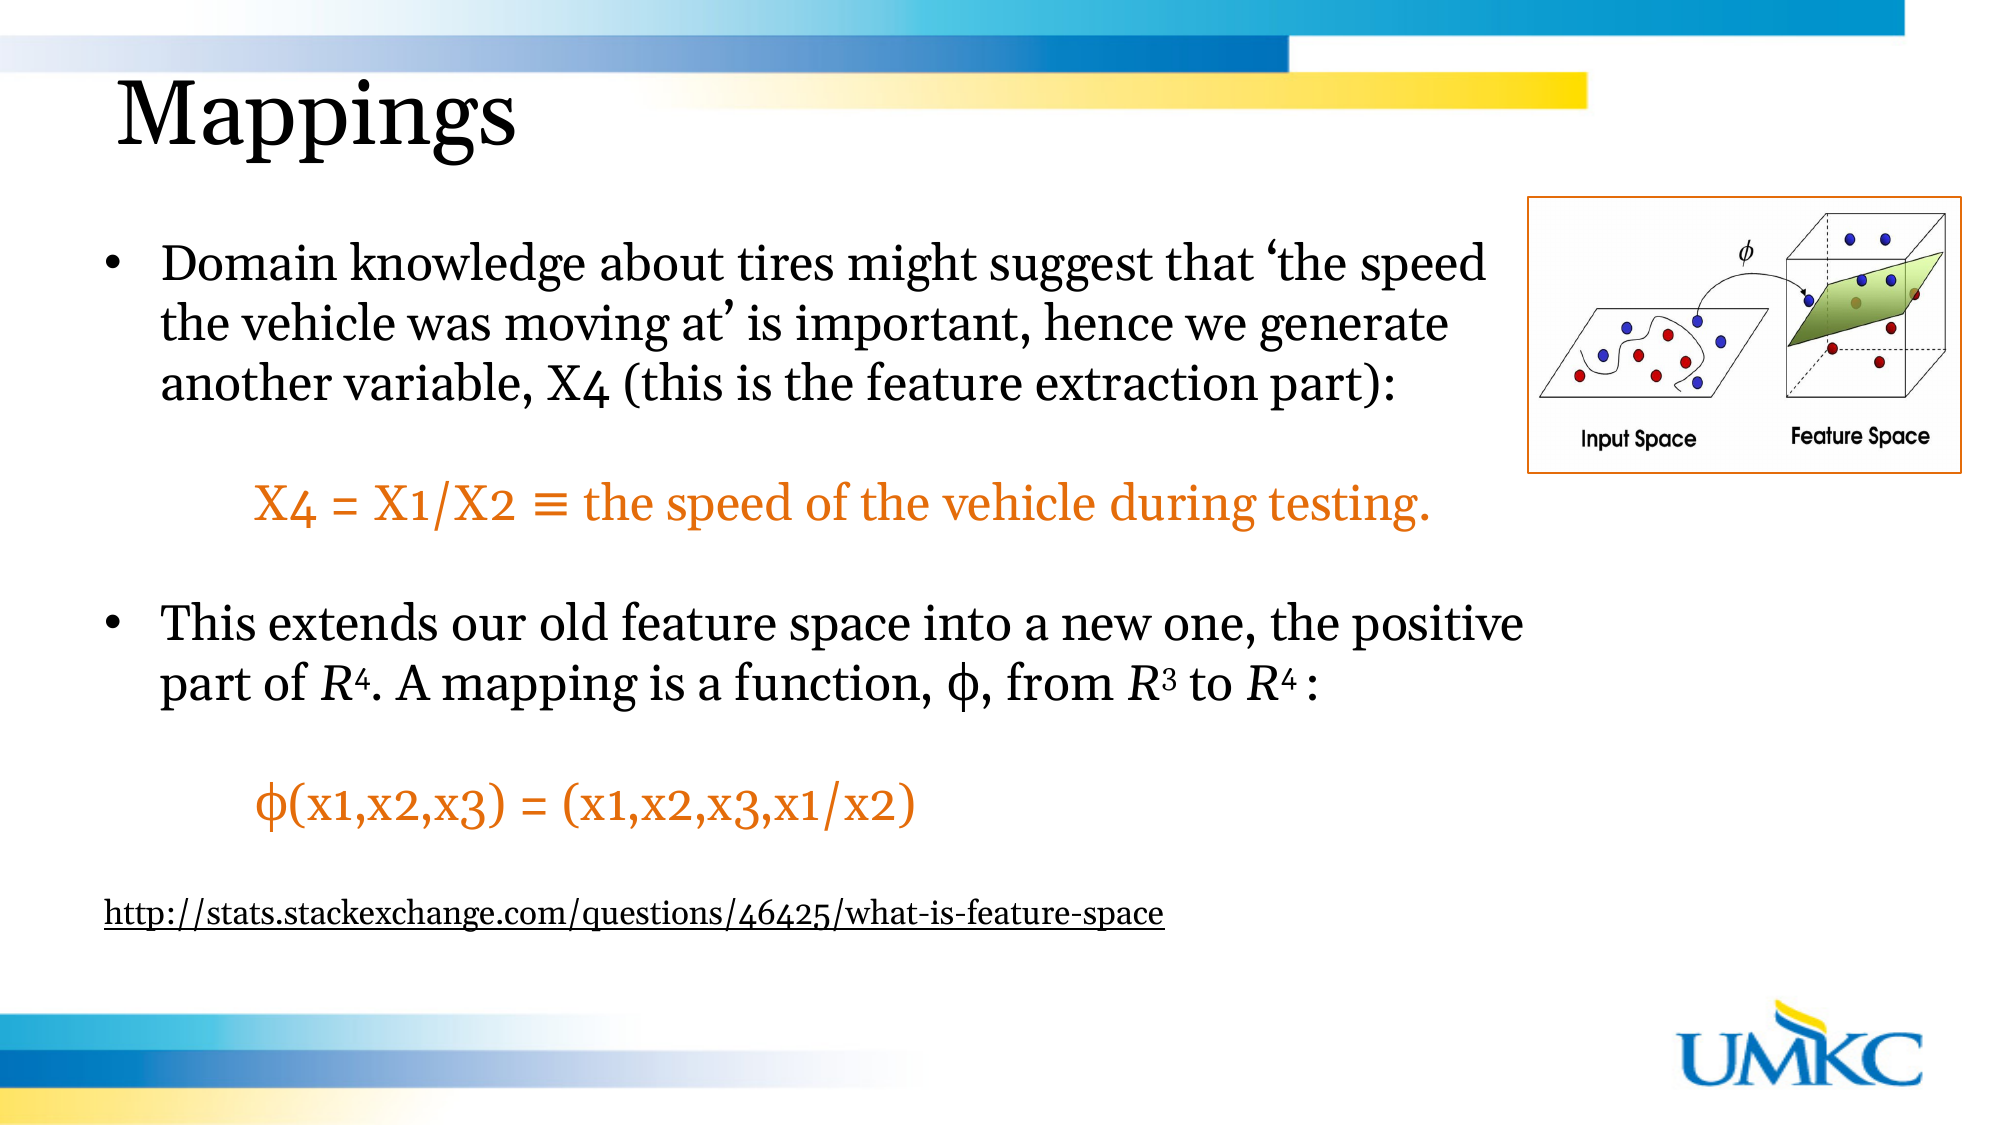

Mappings

Domain knowledge about tires might suggest that ‘the speed the vehicle was moving at’ is important, hence we generate another variable, X4 (this is the feature extraction part):

	X4 = X1/X2 ≡ the speed of the vehicle during testing.

This extends our old feature space into a new one, the positive part of R4. A mapping is a function, ϕ, from R3 to R4 :

	ϕ(x1,x2,x3) = (x1,x2,x3,x1/x2)

http://stats.stackexchange.com/questions/46425/what-is-feature-space